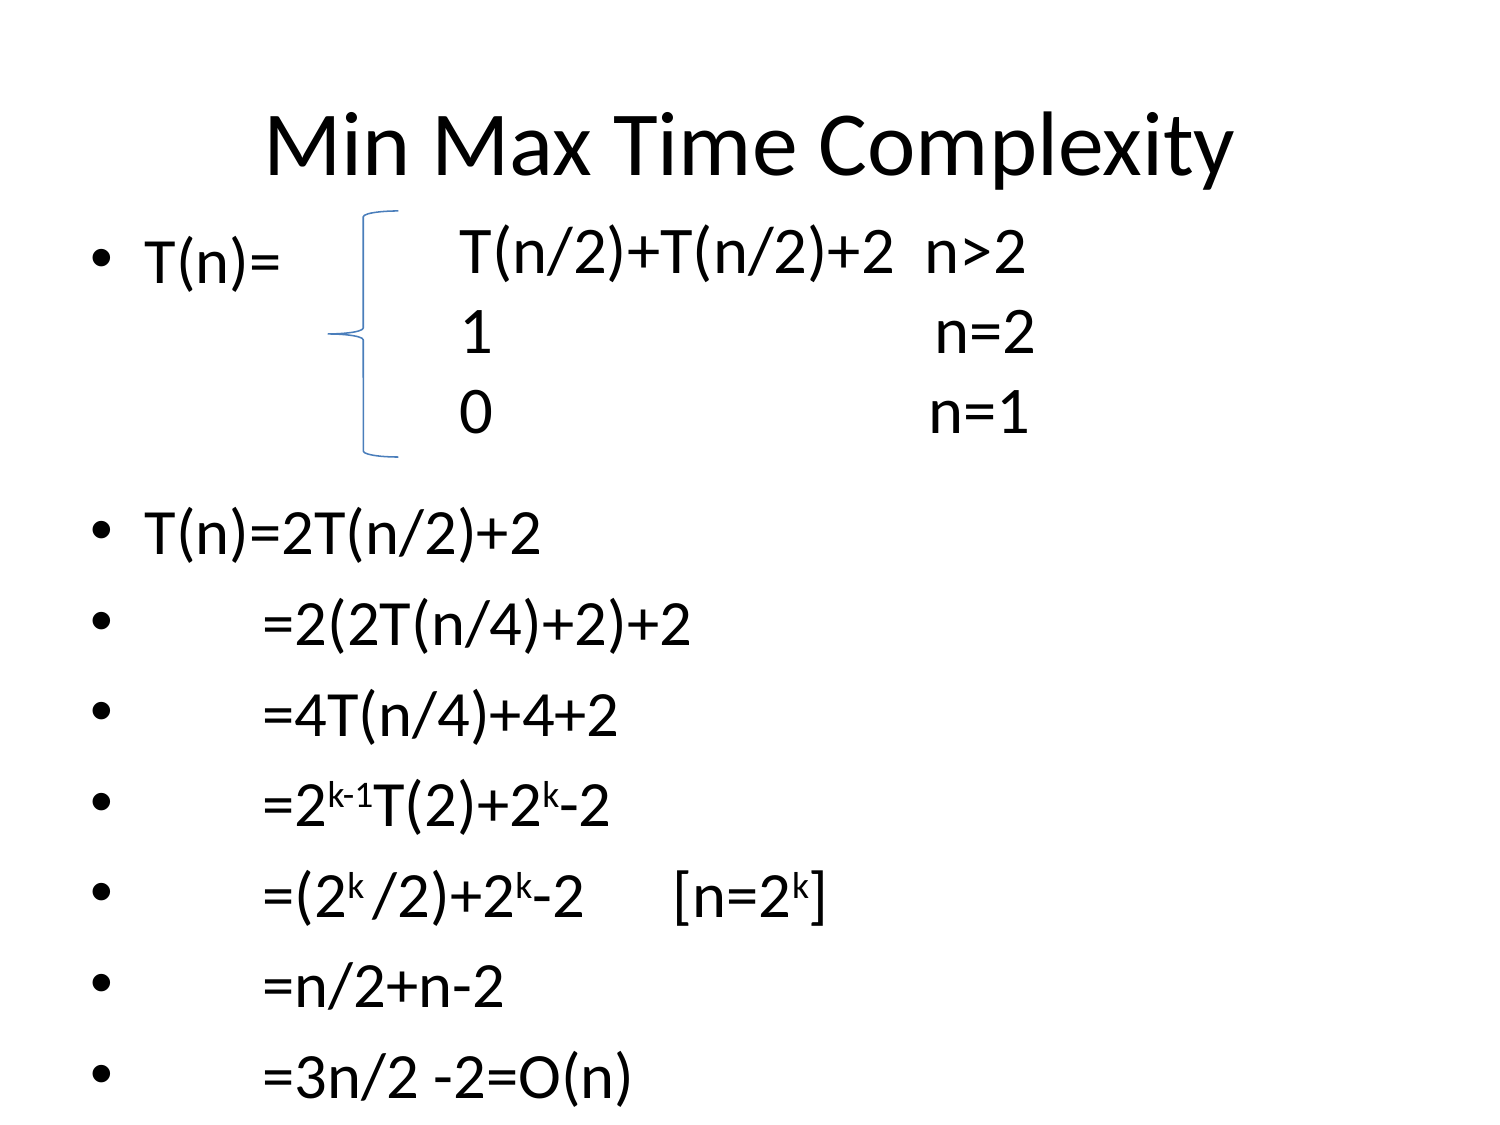

# Min Max Time Complexity
T(n/2)+T(n/2)+2  n>2
                          n=2
0                             n=1
T(n)=

T(n)=2T(n/2)+2
        =2(2T(n/4)+2)+2
        =4T(n/4)+4+2
        =2k-1T(2)+2k-2
        =(2k /2)+2k-2      [n=2k]
        =n/2+n-2
        =3n/2 -2=O(n)